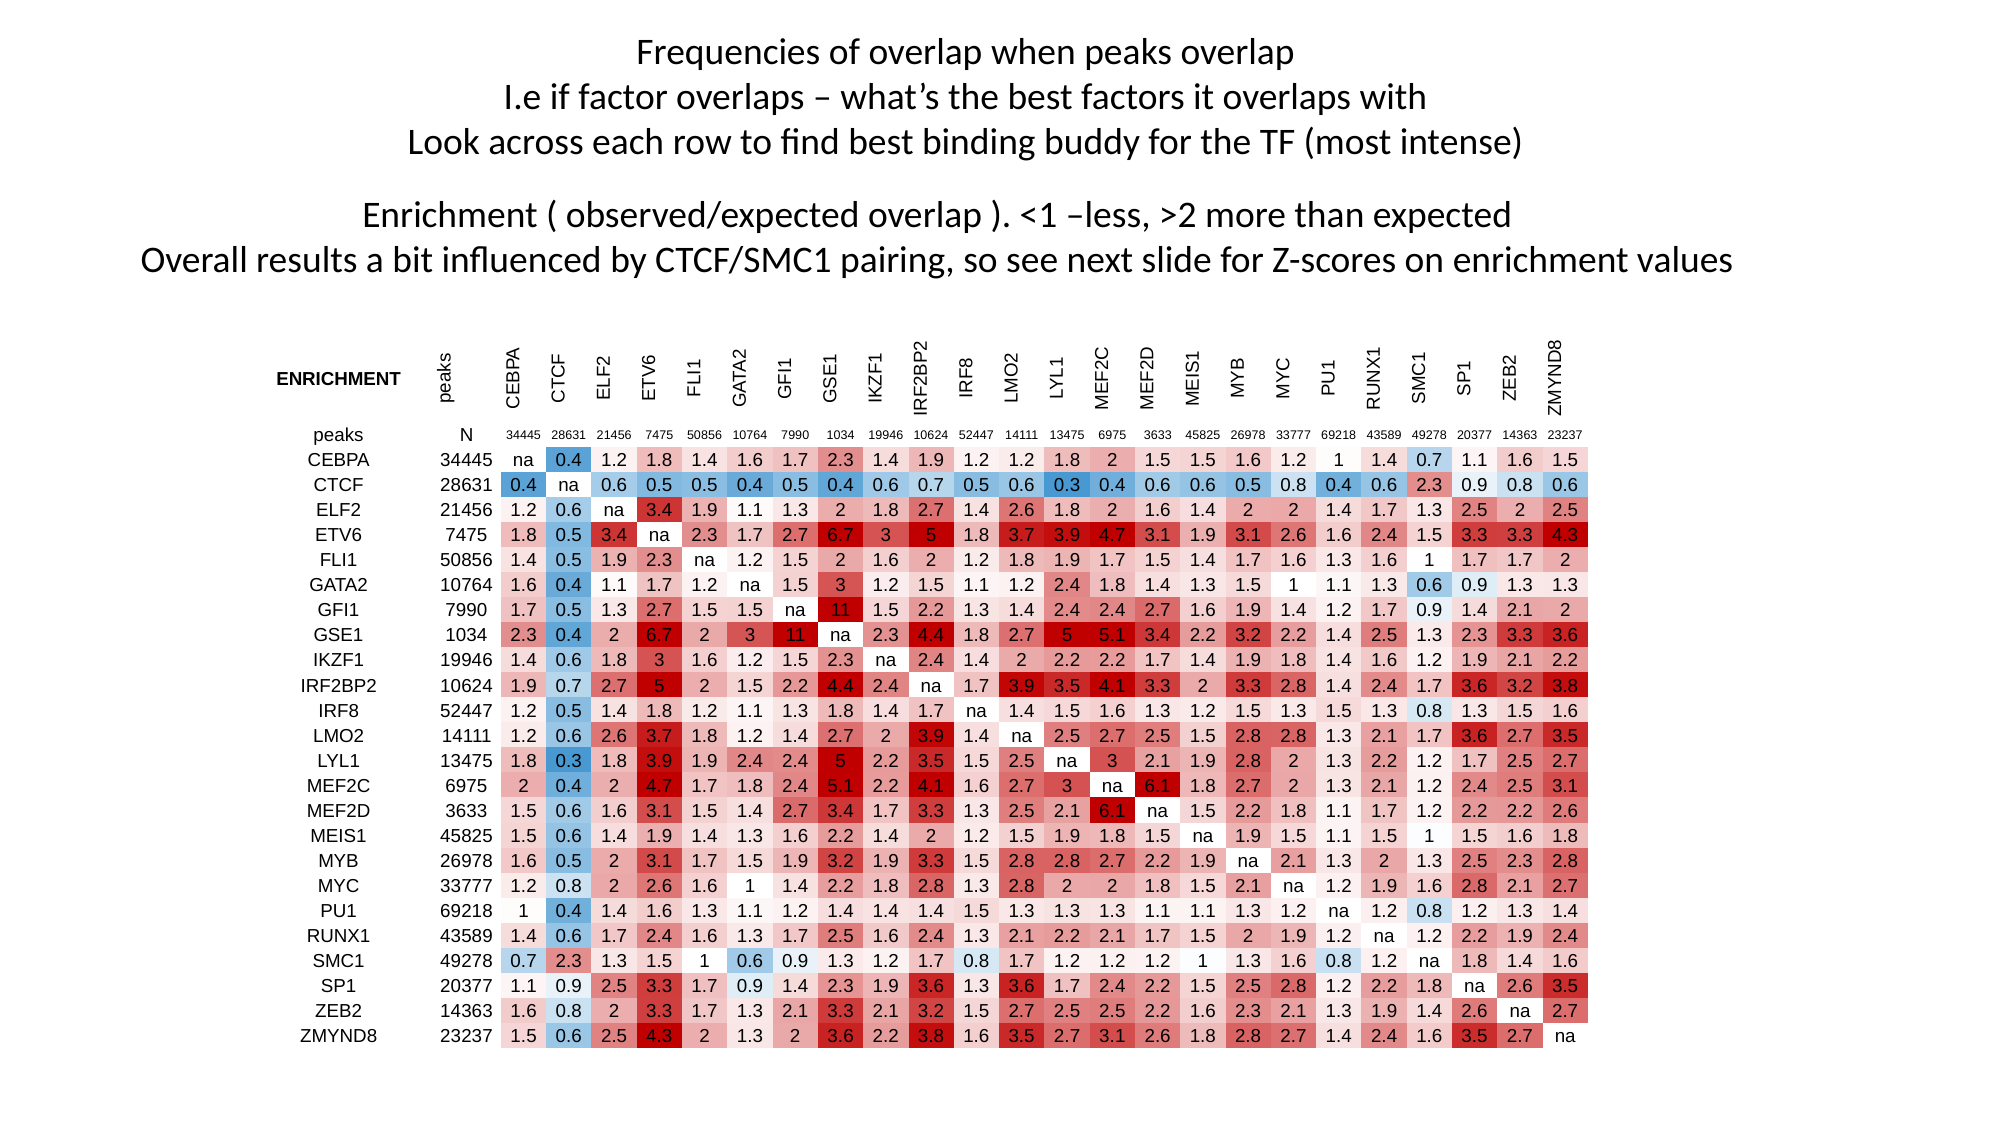

Frequencies of overlap when peaks overlap
I.e if factor overlaps – what’s the best factors it overlaps with
Look across each row to find best binding buddy for the TF (most intense)
Enrichment ( observed/expected overlap ). <1 –less, >2 more than expected
Overall results a bit influenced by CTCF/SMC1 pairing, so see next slide for Z-scores on enrichment values
| ENRICHMENT | peaks | CEBPA | CTCF | ELF2 | ETV6 | FLI1 | GATA2 | GFI1 | GSE1 | IKZF1 | IRF2BP2 | IRF8 | LMO2 | LYL1 | MEF2C | MEF2D | MEIS1 | MYB | MYC | PU1 | RUNX1 | SMC1 | SP1 | ZEB2 | ZMYND8 |
| --- | --- | --- | --- | --- | --- | --- | --- | --- | --- | --- | --- | --- | --- | --- | --- | --- | --- | --- | --- | --- | --- | --- | --- | --- | --- |
| peaks | N | 34445 | 28631 | 21456 | 7475 | 50856 | 10764 | 7990 | 1034 | 19946 | 10624 | 52447 | 14111 | 13475 | 6975 | 3633 | 45825 | 26978 | 33777 | 69218 | 43589 | 49278 | 20377 | 14363 | 23237 |
| CEBPA | 34445 | na | 0.4 | 1.2 | 1.8 | 1.4 | 1.6 | 1.7 | 2.3 | 1.4 | 1.9 | 1.2 | 1.2 | 1.8 | 2 | 1.5 | 1.5 | 1.6 | 1.2 | 1 | 1.4 | 0.7 | 1.1 | 1.6 | 1.5 |
| CTCF | 28631 | 0.4 | na | 0.6 | 0.5 | 0.5 | 0.4 | 0.5 | 0.4 | 0.6 | 0.7 | 0.5 | 0.6 | 0.3 | 0.4 | 0.6 | 0.6 | 0.5 | 0.8 | 0.4 | 0.6 | 2.3 | 0.9 | 0.8 | 0.6 |
| ELF2 | 21456 | 1.2 | 0.6 | na | 3.4 | 1.9 | 1.1 | 1.3 | 2 | 1.8 | 2.7 | 1.4 | 2.6 | 1.8 | 2 | 1.6 | 1.4 | 2 | 2 | 1.4 | 1.7 | 1.3 | 2.5 | 2 | 2.5 |
| ETV6 | 7475 | 1.8 | 0.5 | 3.4 | na | 2.3 | 1.7 | 2.7 | 6.7 | 3 | 5 | 1.8 | 3.7 | 3.9 | 4.7 | 3.1 | 1.9 | 3.1 | 2.6 | 1.6 | 2.4 | 1.5 | 3.3 | 3.3 | 4.3 |
| FLI1 | 50856 | 1.4 | 0.5 | 1.9 | 2.3 | na | 1.2 | 1.5 | 2 | 1.6 | 2 | 1.2 | 1.8 | 1.9 | 1.7 | 1.5 | 1.4 | 1.7 | 1.6 | 1.3 | 1.6 | 1 | 1.7 | 1.7 | 2 |
| GATA2 | 10764 | 1.6 | 0.4 | 1.1 | 1.7 | 1.2 | na | 1.5 | 3 | 1.2 | 1.5 | 1.1 | 1.2 | 2.4 | 1.8 | 1.4 | 1.3 | 1.5 | 1 | 1.1 | 1.3 | 0.6 | 0.9 | 1.3 | 1.3 |
| GFI1 | 7990 | 1.7 | 0.5 | 1.3 | 2.7 | 1.5 | 1.5 | na | 11 | 1.5 | 2.2 | 1.3 | 1.4 | 2.4 | 2.4 | 2.7 | 1.6 | 1.9 | 1.4 | 1.2 | 1.7 | 0.9 | 1.4 | 2.1 | 2 |
| GSE1 | 1034 | 2.3 | 0.4 | 2 | 6.7 | 2 | 3 | 11 | na | 2.3 | 4.4 | 1.8 | 2.7 | 5 | 5.1 | 3.4 | 2.2 | 3.2 | 2.2 | 1.4 | 2.5 | 1.3 | 2.3 | 3.3 | 3.6 |
| IKZF1 | 19946 | 1.4 | 0.6 | 1.8 | 3 | 1.6 | 1.2 | 1.5 | 2.3 | na | 2.4 | 1.4 | 2 | 2.2 | 2.2 | 1.7 | 1.4 | 1.9 | 1.8 | 1.4 | 1.6 | 1.2 | 1.9 | 2.1 | 2.2 |
| IRF2BP2 | 10624 | 1.9 | 0.7 | 2.7 | 5 | 2 | 1.5 | 2.2 | 4.4 | 2.4 | na | 1.7 | 3.9 | 3.5 | 4.1 | 3.3 | 2 | 3.3 | 2.8 | 1.4 | 2.4 | 1.7 | 3.6 | 3.2 | 3.8 |
| IRF8 | 52447 | 1.2 | 0.5 | 1.4 | 1.8 | 1.2 | 1.1 | 1.3 | 1.8 | 1.4 | 1.7 | na | 1.4 | 1.5 | 1.6 | 1.3 | 1.2 | 1.5 | 1.3 | 1.5 | 1.3 | 0.8 | 1.3 | 1.5 | 1.6 |
| LMO2 | 14111 | 1.2 | 0.6 | 2.6 | 3.7 | 1.8 | 1.2 | 1.4 | 2.7 | 2 | 3.9 | 1.4 | na | 2.5 | 2.7 | 2.5 | 1.5 | 2.8 | 2.8 | 1.3 | 2.1 | 1.7 | 3.6 | 2.7 | 3.5 |
| LYL1 | 13475 | 1.8 | 0.3 | 1.8 | 3.9 | 1.9 | 2.4 | 2.4 | 5 | 2.2 | 3.5 | 1.5 | 2.5 | na | 3 | 2.1 | 1.9 | 2.8 | 2 | 1.3 | 2.2 | 1.2 | 1.7 | 2.5 | 2.7 |
| MEF2C | 6975 | 2 | 0.4 | 2 | 4.7 | 1.7 | 1.8 | 2.4 | 5.1 | 2.2 | 4.1 | 1.6 | 2.7 | 3 | na | 6.1 | 1.8 | 2.7 | 2 | 1.3 | 2.1 | 1.2 | 2.4 | 2.5 | 3.1 |
| MEF2D | 3633 | 1.5 | 0.6 | 1.6 | 3.1 | 1.5 | 1.4 | 2.7 | 3.4 | 1.7 | 3.3 | 1.3 | 2.5 | 2.1 | 6.1 | na | 1.5 | 2.2 | 1.8 | 1.1 | 1.7 | 1.2 | 2.2 | 2.2 | 2.6 |
| MEIS1 | 45825 | 1.5 | 0.6 | 1.4 | 1.9 | 1.4 | 1.3 | 1.6 | 2.2 | 1.4 | 2 | 1.2 | 1.5 | 1.9 | 1.8 | 1.5 | na | 1.9 | 1.5 | 1.1 | 1.5 | 1 | 1.5 | 1.6 | 1.8 |
| MYB | 26978 | 1.6 | 0.5 | 2 | 3.1 | 1.7 | 1.5 | 1.9 | 3.2 | 1.9 | 3.3 | 1.5 | 2.8 | 2.8 | 2.7 | 2.2 | 1.9 | na | 2.1 | 1.3 | 2 | 1.3 | 2.5 | 2.3 | 2.8 |
| MYC | 33777 | 1.2 | 0.8 | 2 | 2.6 | 1.6 | 1 | 1.4 | 2.2 | 1.8 | 2.8 | 1.3 | 2.8 | 2 | 2 | 1.8 | 1.5 | 2.1 | na | 1.2 | 1.9 | 1.6 | 2.8 | 2.1 | 2.7 |
| PU1 | 69218 | 1 | 0.4 | 1.4 | 1.6 | 1.3 | 1.1 | 1.2 | 1.4 | 1.4 | 1.4 | 1.5 | 1.3 | 1.3 | 1.3 | 1.1 | 1.1 | 1.3 | 1.2 | na | 1.2 | 0.8 | 1.2 | 1.3 | 1.4 |
| RUNX1 | 43589 | 1.4 | 0.6 | 1.7 | 2.4 | 1.6 | 1.3 | 1.7 | 2.5 | 1.6 | 2.4 | 1.3 | 2.1 | 2.2 | 2.1 | 1.7 | 1.5 | 2 | 1.9 | 1.2 | na | 1.2 | 2.2 | 1.9 | 2.4 |
| SMC1 | 49278 | 0.7 | 2.3 | 1.3 | 1.5 | 1 | 0.6 | 0.9 | 1.3 | 1.2 | 1.7 | 0.8 | 1.7 | 1.2 | 1.2 | 1.2 | 1 | 1.3 | 1.6 | 0.8 | 1.2 | na | 1.8 | 1.4 | 1.6 |
| SP1 | 20377 | 1.1 | 0.9 | 2.5 | 3.3 | 1.7 | 0.9 | 1.4 | 2.3 | 1.9 | 3.6 | 1.3 | 3.6 | 1.7 | 2.4 | 2.2 | 1.5 | 2.5 | 2.8 | 1.2 | 2.2 | 1.8 | na | 2.6 | 3.5 |
| ZEB2 | 14363 | 1.6 | 0.8 | 2 | 3.3 | 1.7 | 1.3 | 2.1 | 3.3 | 2.1 | 3.2 | 1.5 | 2.7 | 2.5 | 2.5 | 2.2 | 1.6 | 2.3 | 2.1 | 1.3 | 1.9 | 1.4 | 2.6 | na | 2.7 |
| ZMYND8 | 23237 | 1.5 | 0.6 | 2.5 | 4.3 | 2 | 1.3 | 2 | 3.6 | 2.2 | 3.8 | 1.6 | 3.5 | 2.7 | 3.1 | 2.6 | 1.8 | 2.8 | 2.7 | 1.4 | 2.4 | 1.6 | 3.5 | 2.7 | na |